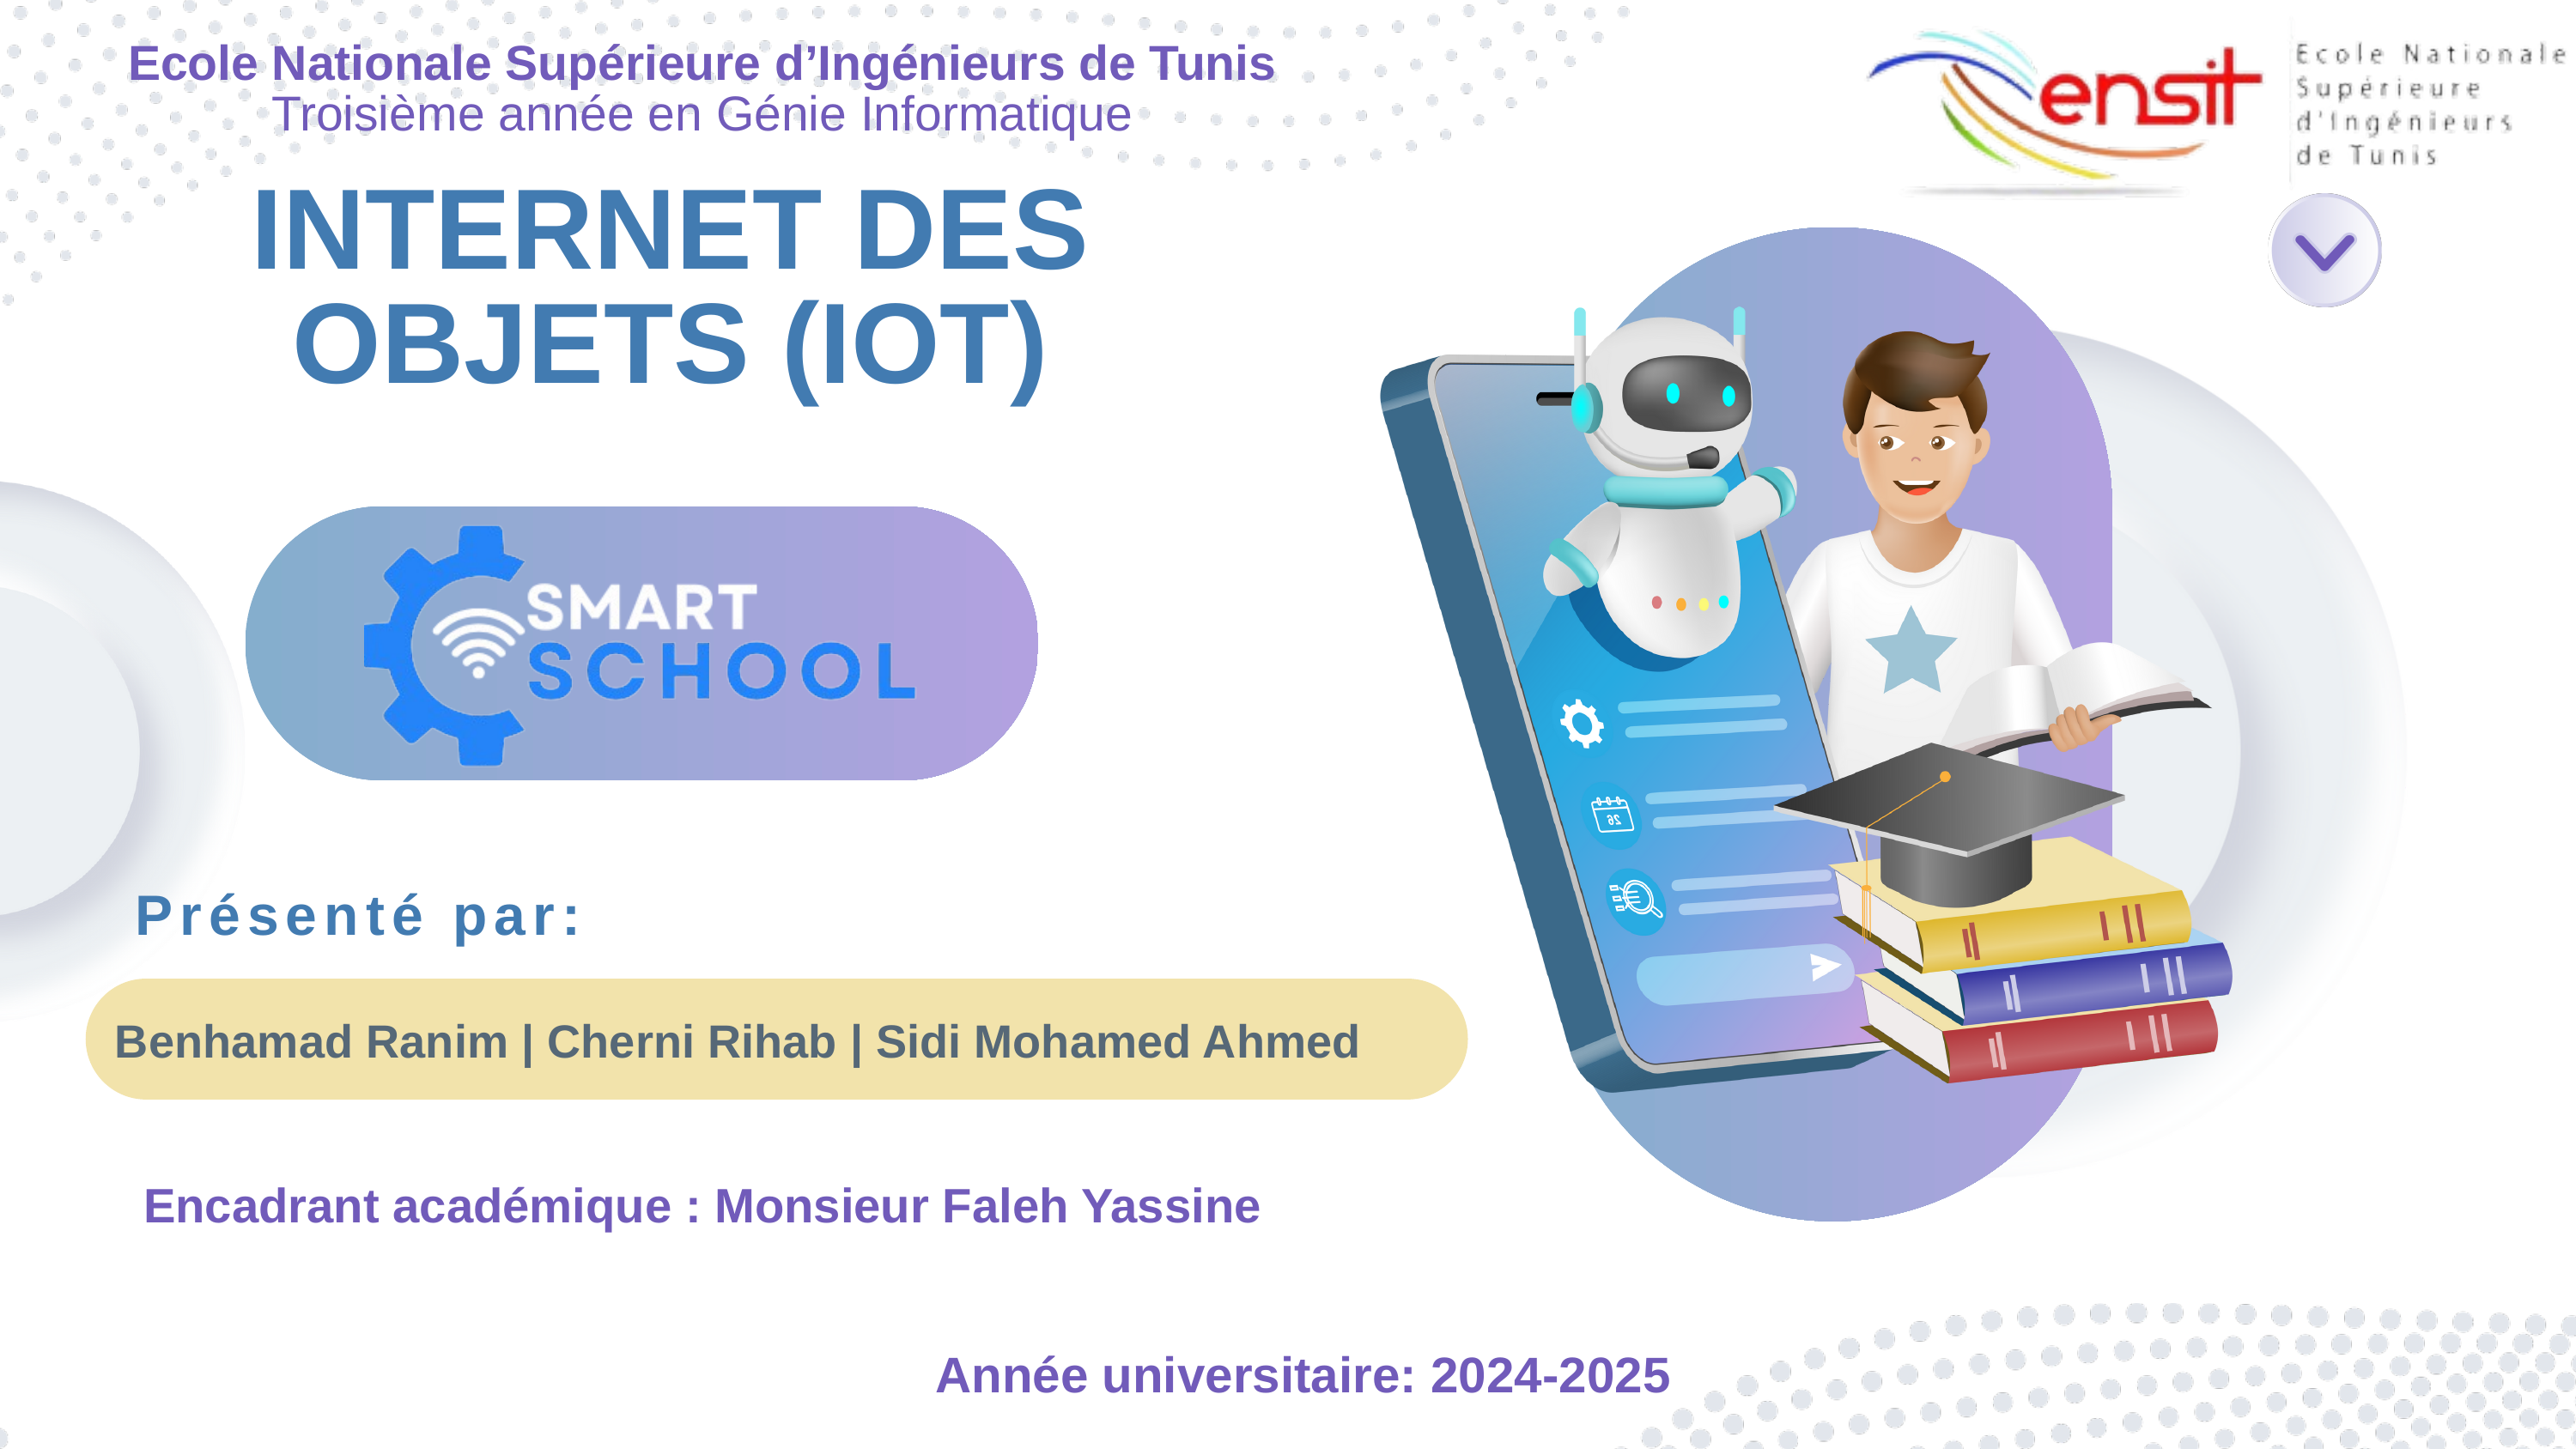

Ecole Nationale Supérieure d’Ingénieurs de Tunis
Troisième année en Génie Informatique
INTERNET DES OBJETS (IOT)

Présenté par:

Benhamad Ranim | Cherni Rihab | Sidi Mohamed Ahmed
Encadrant académique : Monsieur Faleh Yassine

Année universitaire: 2024-2025